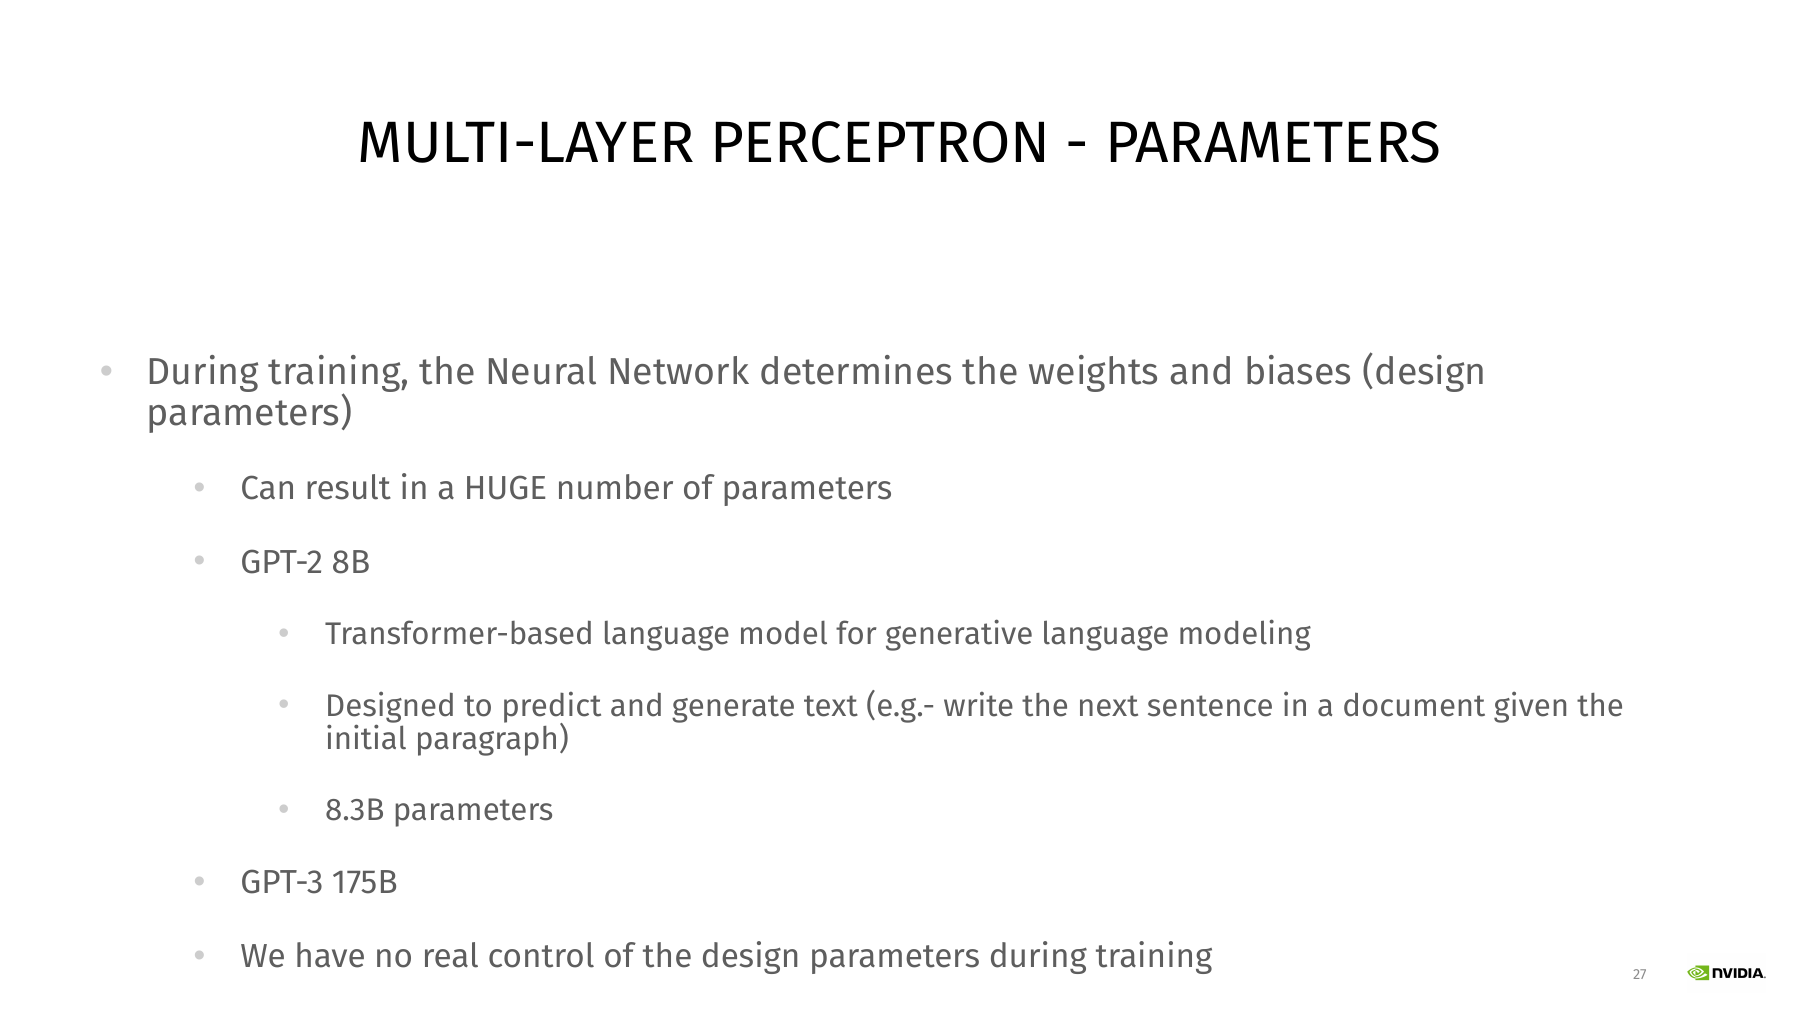

# Multi-Layer Perceptron - Parameters

During training, the Neural Network determines the weights and biases (design parameters)
Can result in a HUGE number of parameters
GPT-2 8B
Transformer-based language model for generative language modeling
Designed to predict and generate text (e.g.- write the next sentence in a document given the initial paragraph)
8.3B parameters
GPT-3 175B
We have no real control of the design parameters during training